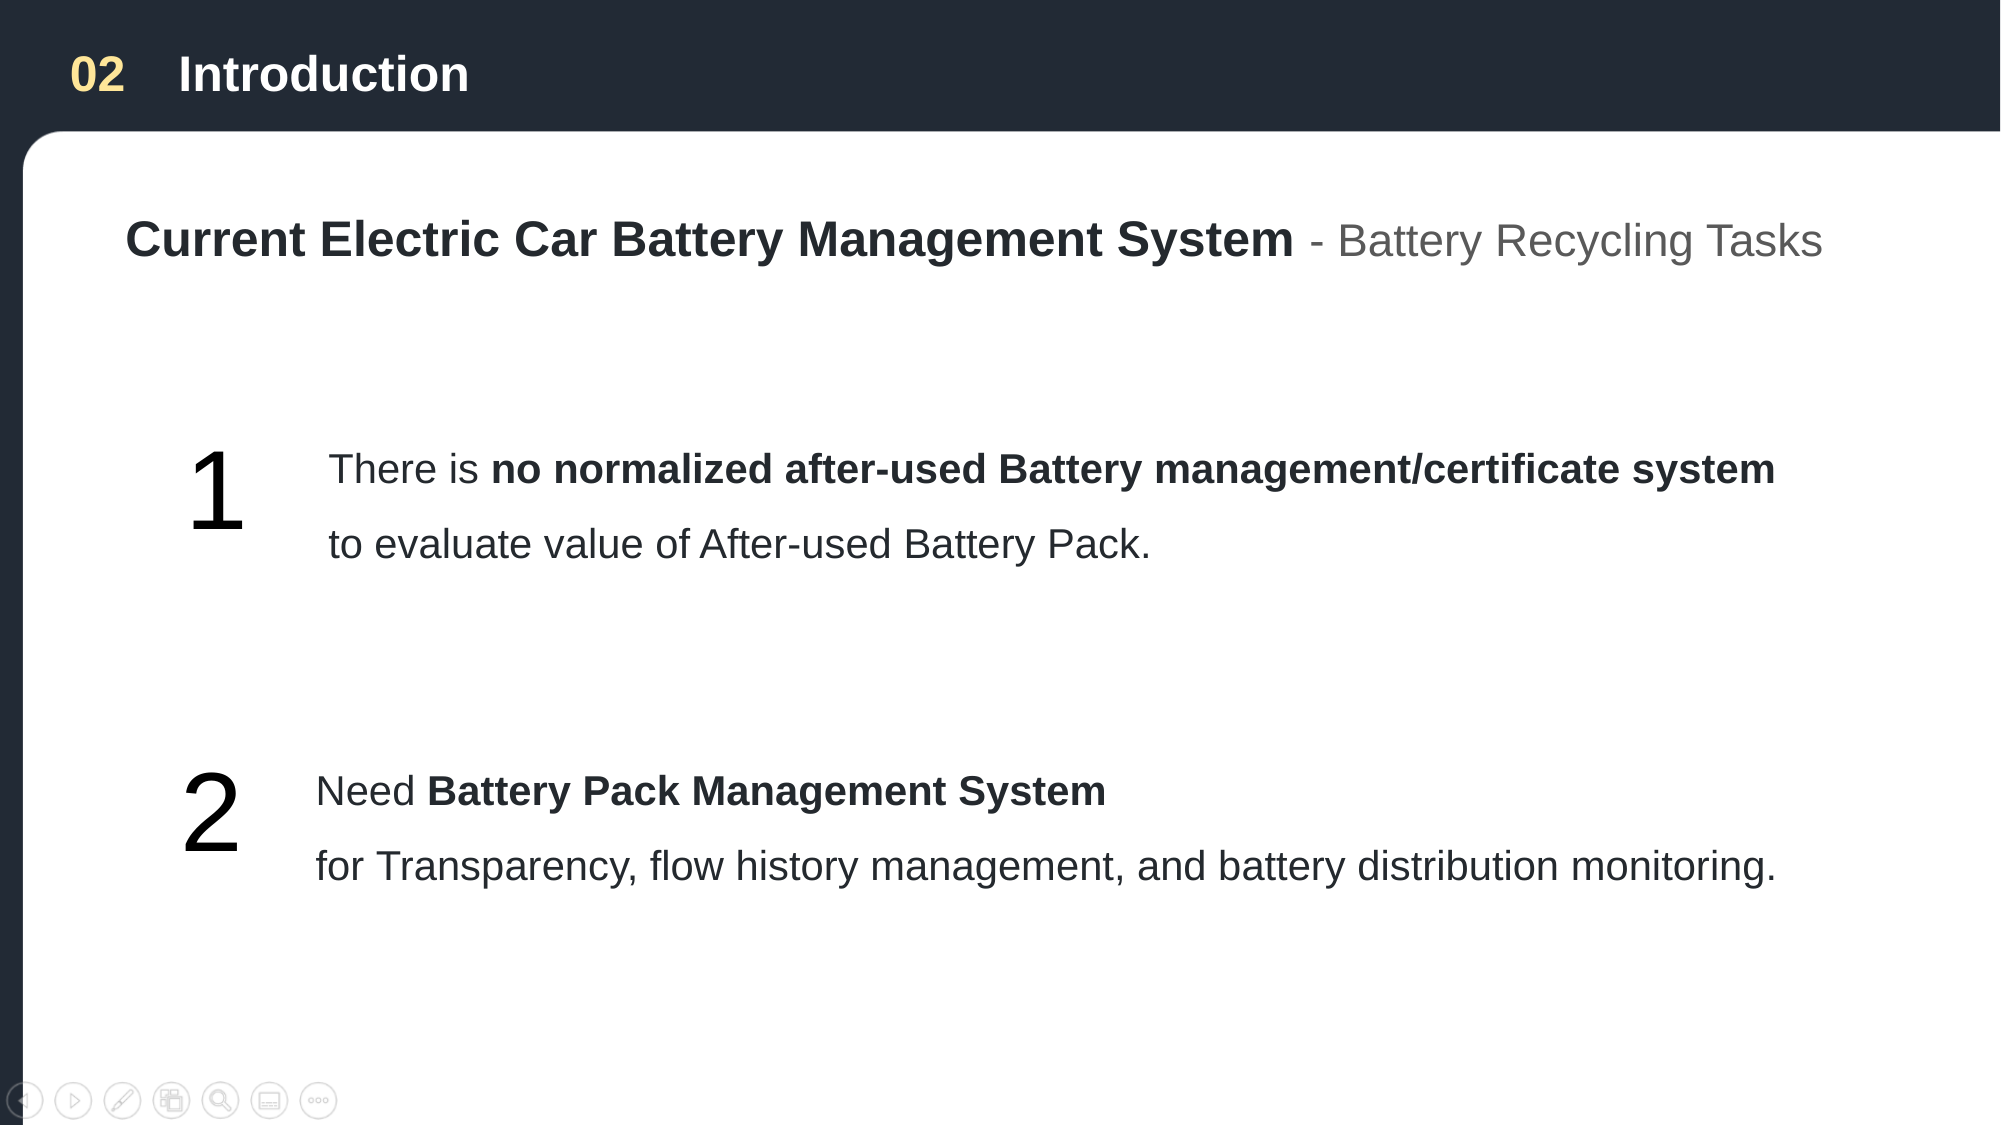

02
Introduction
Current Electric Car Battery Management System - Battery Recycling Tasks
1
There is no normalized after-used Battery management/certificate system
to evaluate value of After-used Battery Pack.
2
Need Battery Pack Management System
for Transparency, flow history management, and battery distribution monitoring.